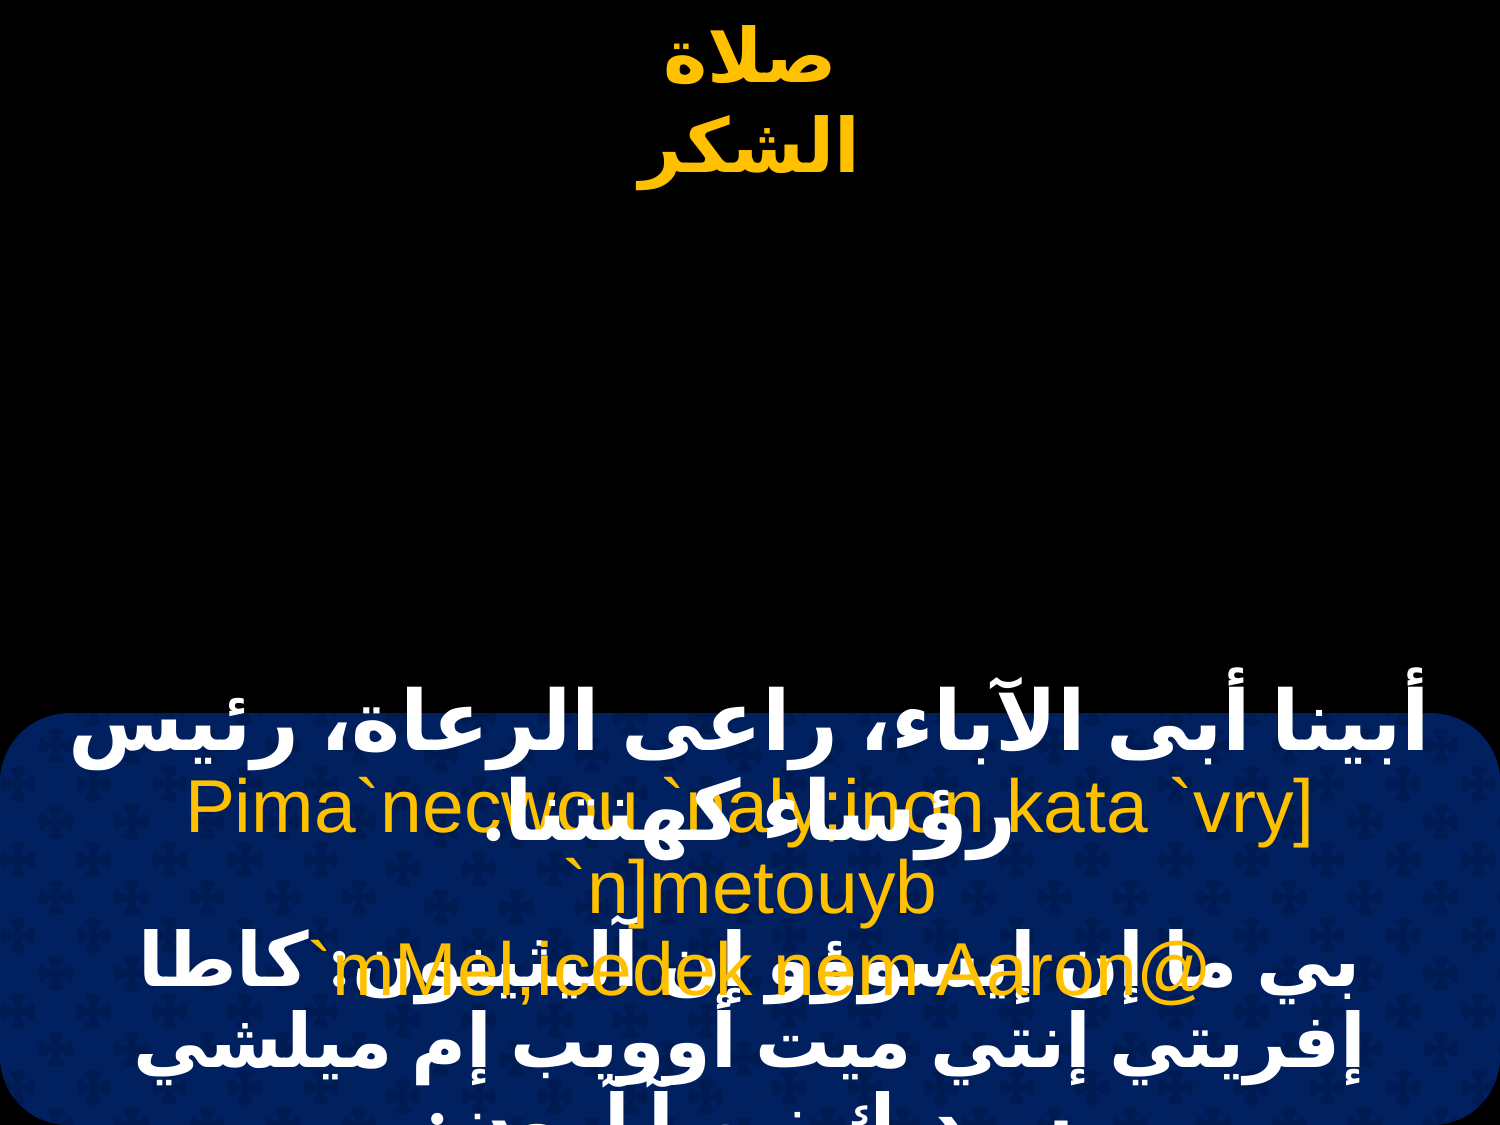

أبينا أبى الآباء، راعى الرعاة، رئيس رؤساء كهنتنا.
Pima`necwou `naly;inon kata `vry] `n]metouyb
 `mMel,icedek nem Aaron@
بي ما إن إيسوؤو إن آليثينون: كاطا إفريتي إنتي ميت أوويب إم ميلشي سيديك نيم آ آرون: